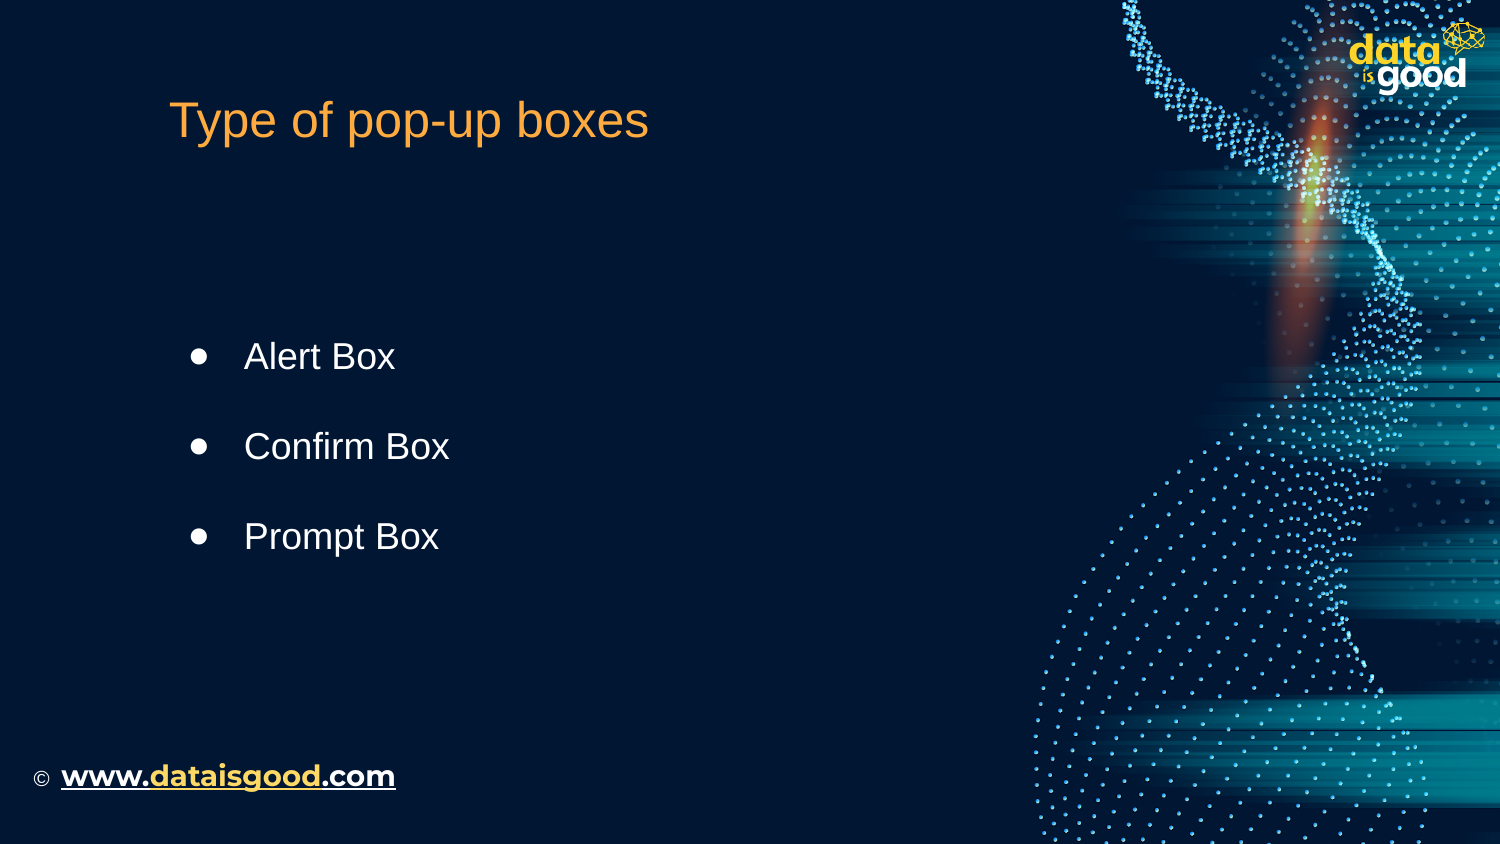

# Type of pop-up boxes
Alert Box
Confirm Box
Prompt Box